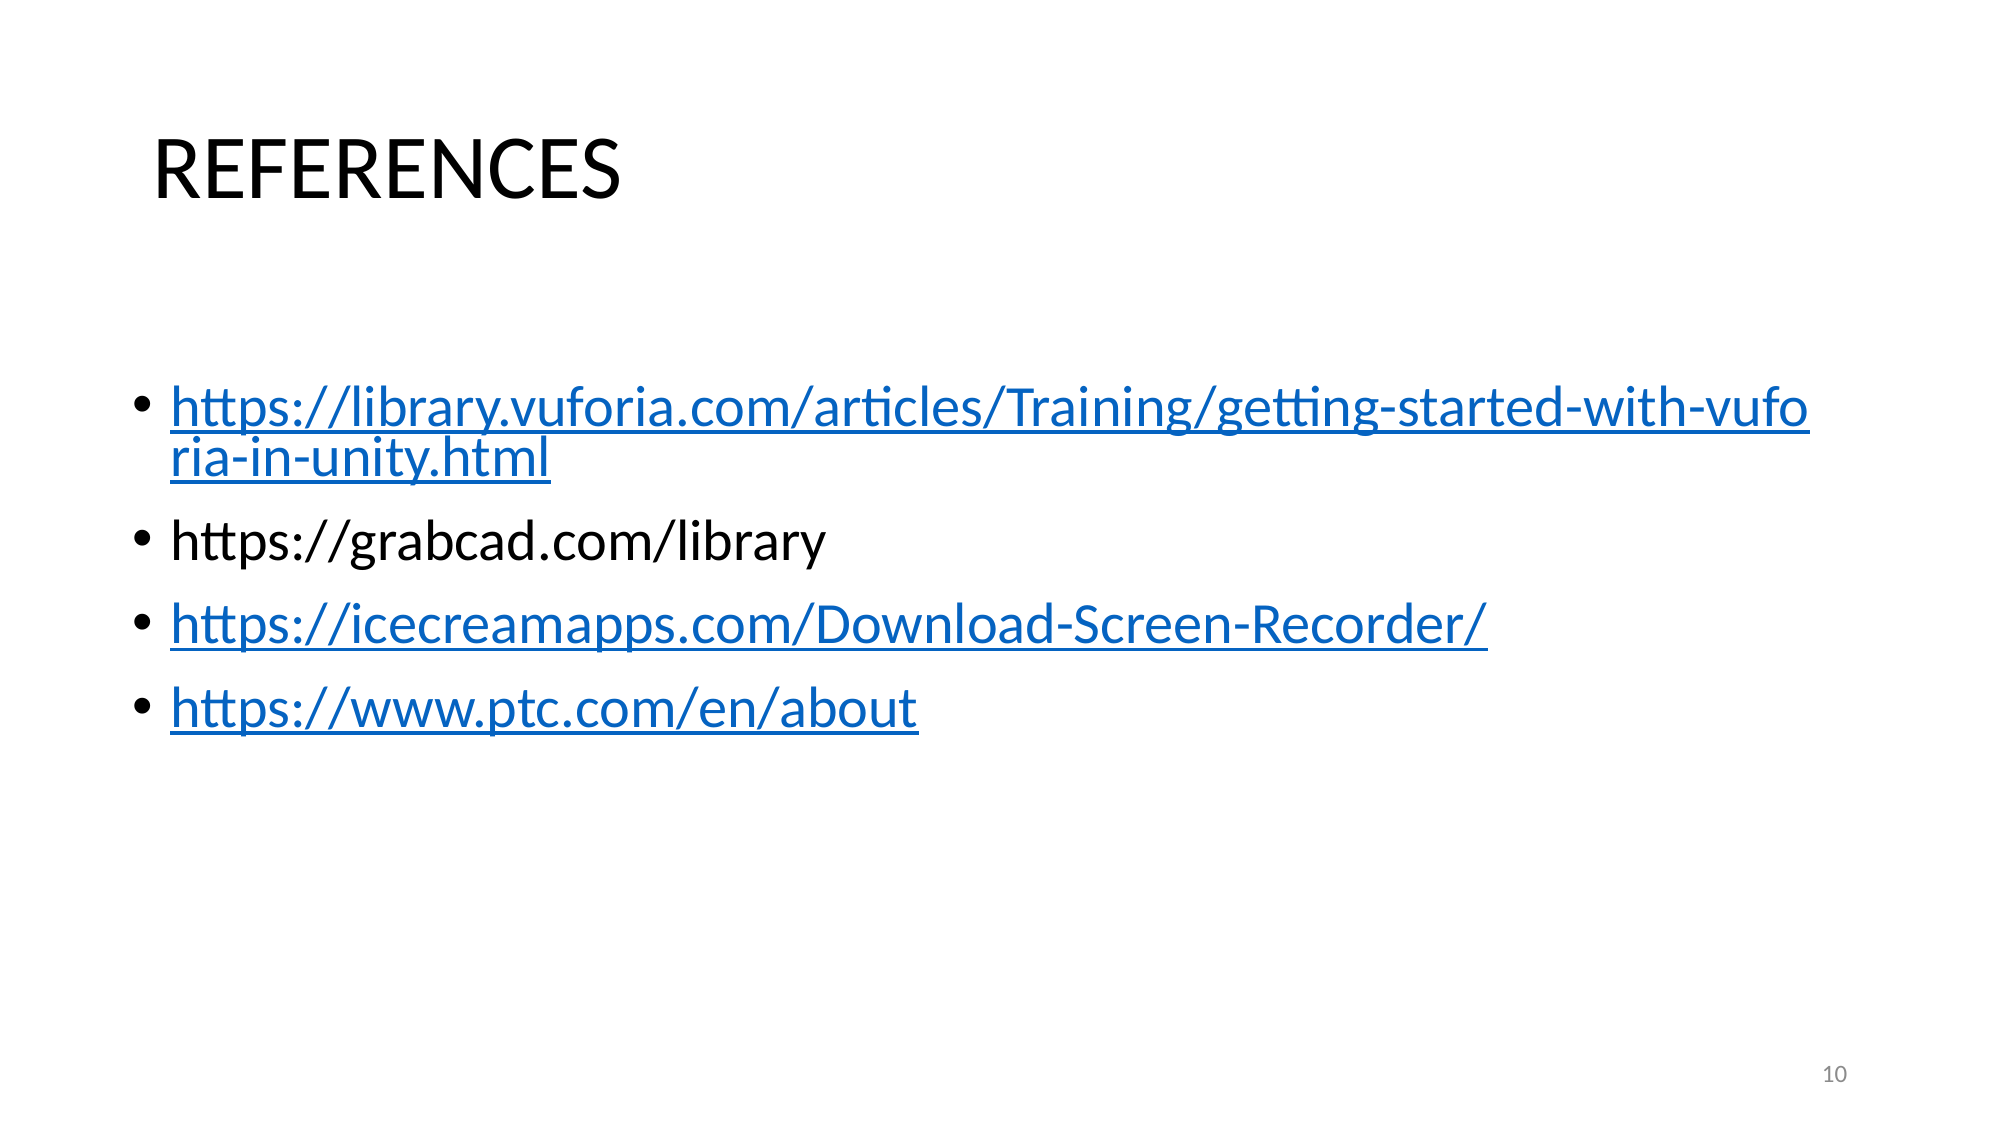

# REFERENCES

https://library.vuforia.com/articles/Training/getting-started-with-vuforia-in-unity.html
https://grabcad.com/library
https://icecreamapps.com/Download-Screen-Recorder/
https://www.ptc.com/en/about

10